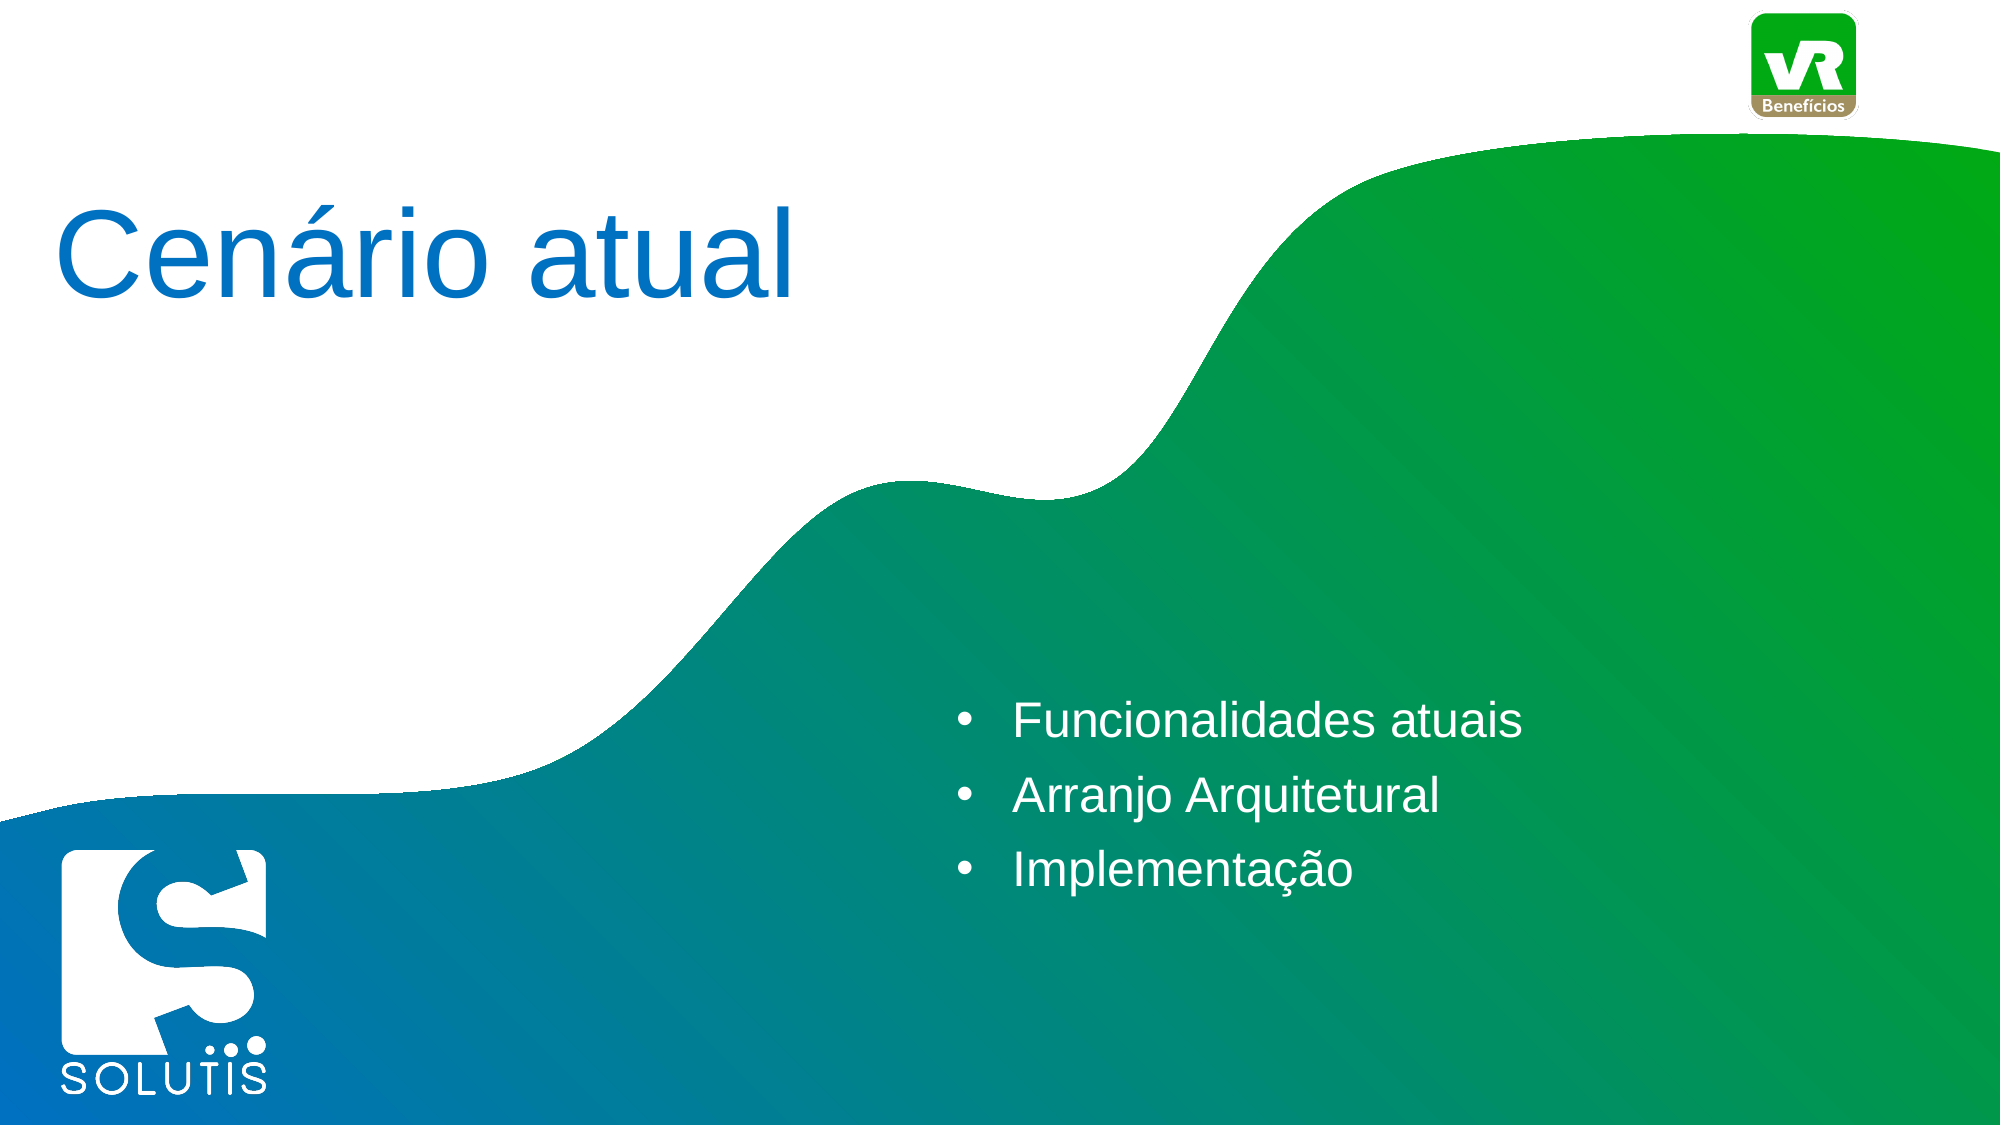

# Cenário atual
Funcionalidades atuais
Arranjo Arquitetural
Implementação